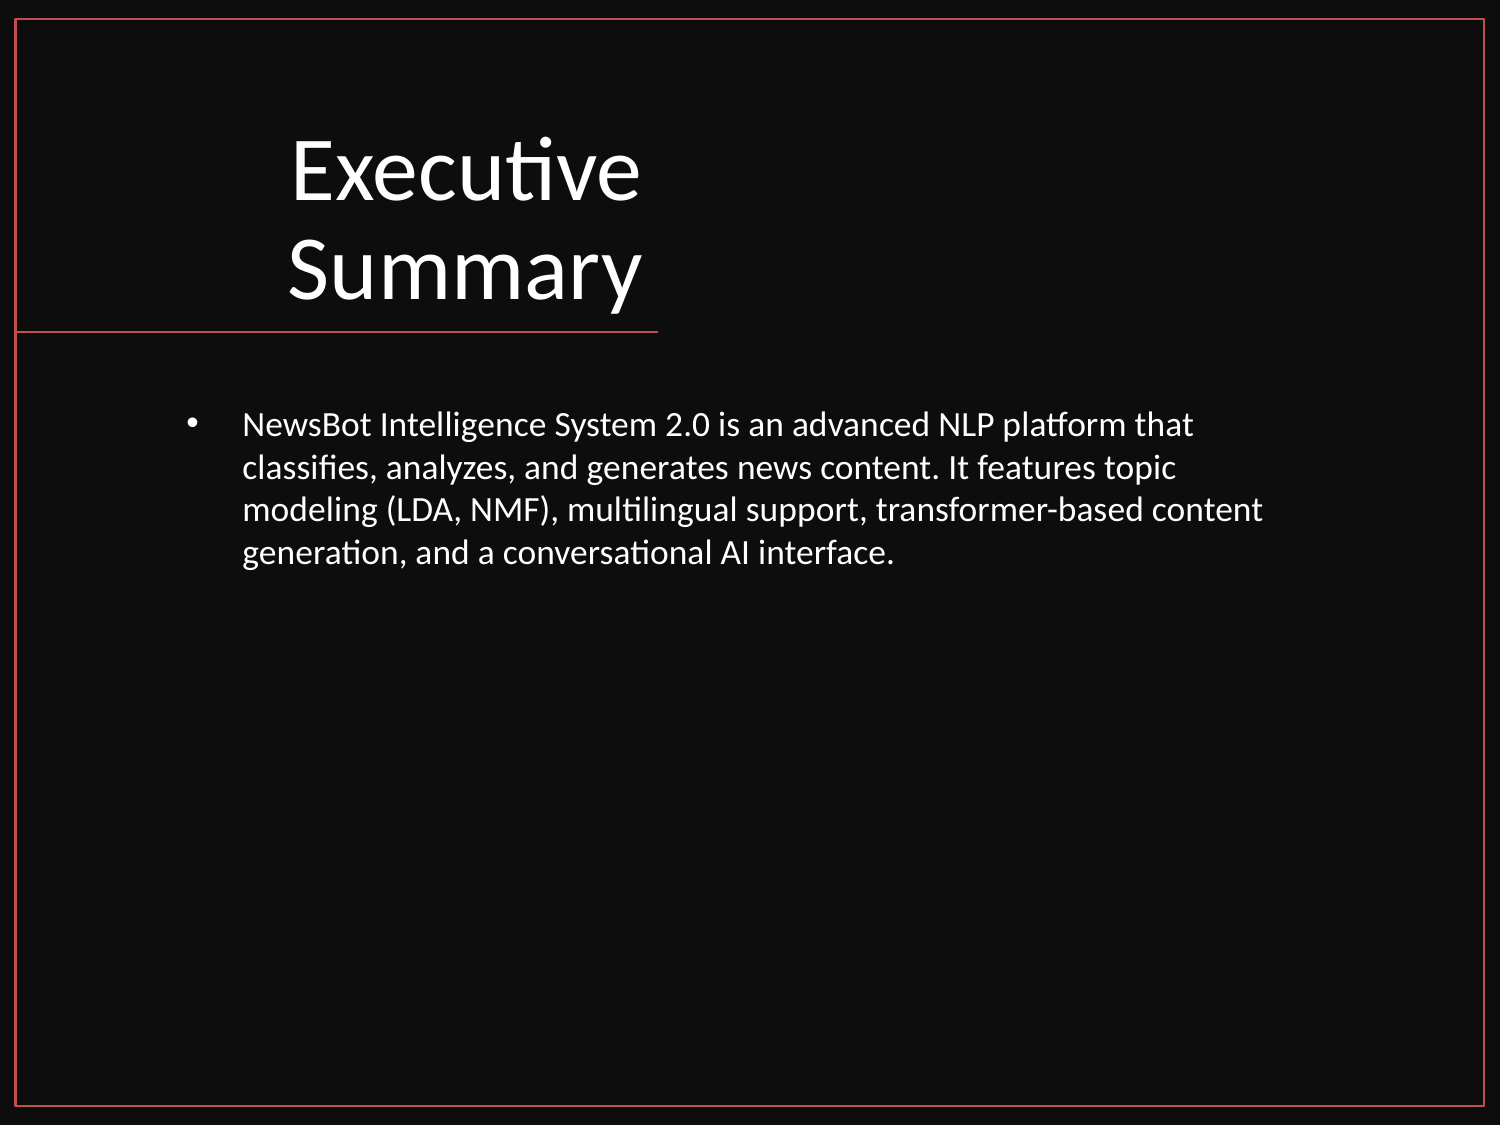

# Executive Summary
NewsBot Intelligence System 2.0 is an advanced NLP platform that classifies, analyzes, and generates news content. It features topic modeling (LDA, NMF), multilingual support, transformer-based content generation, and a conversational AI interface.